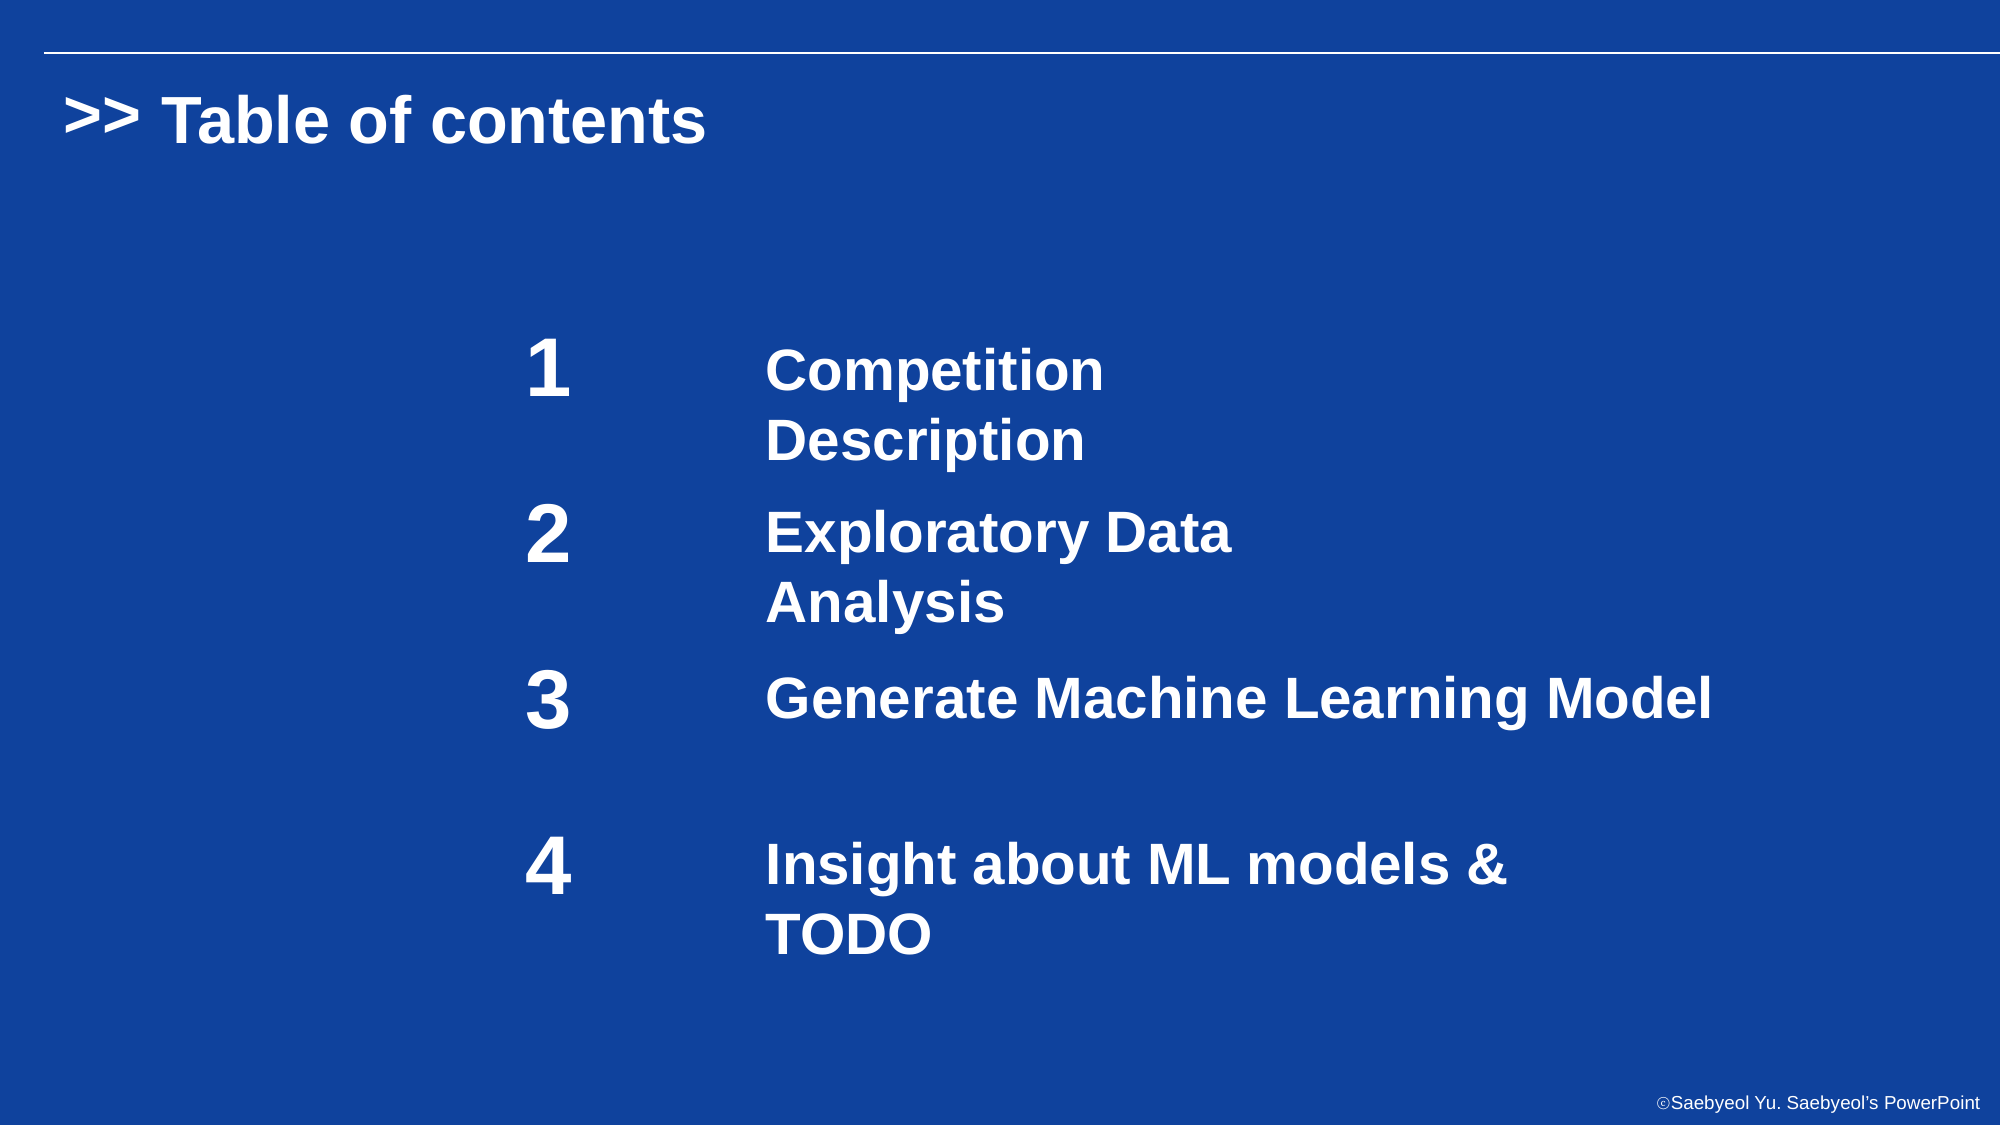

>>
Table of contents
1
Competition Description
2
Exploratory Data Analysis
3
Generate Machine Learning Model
4
Insight about ML models & TODO